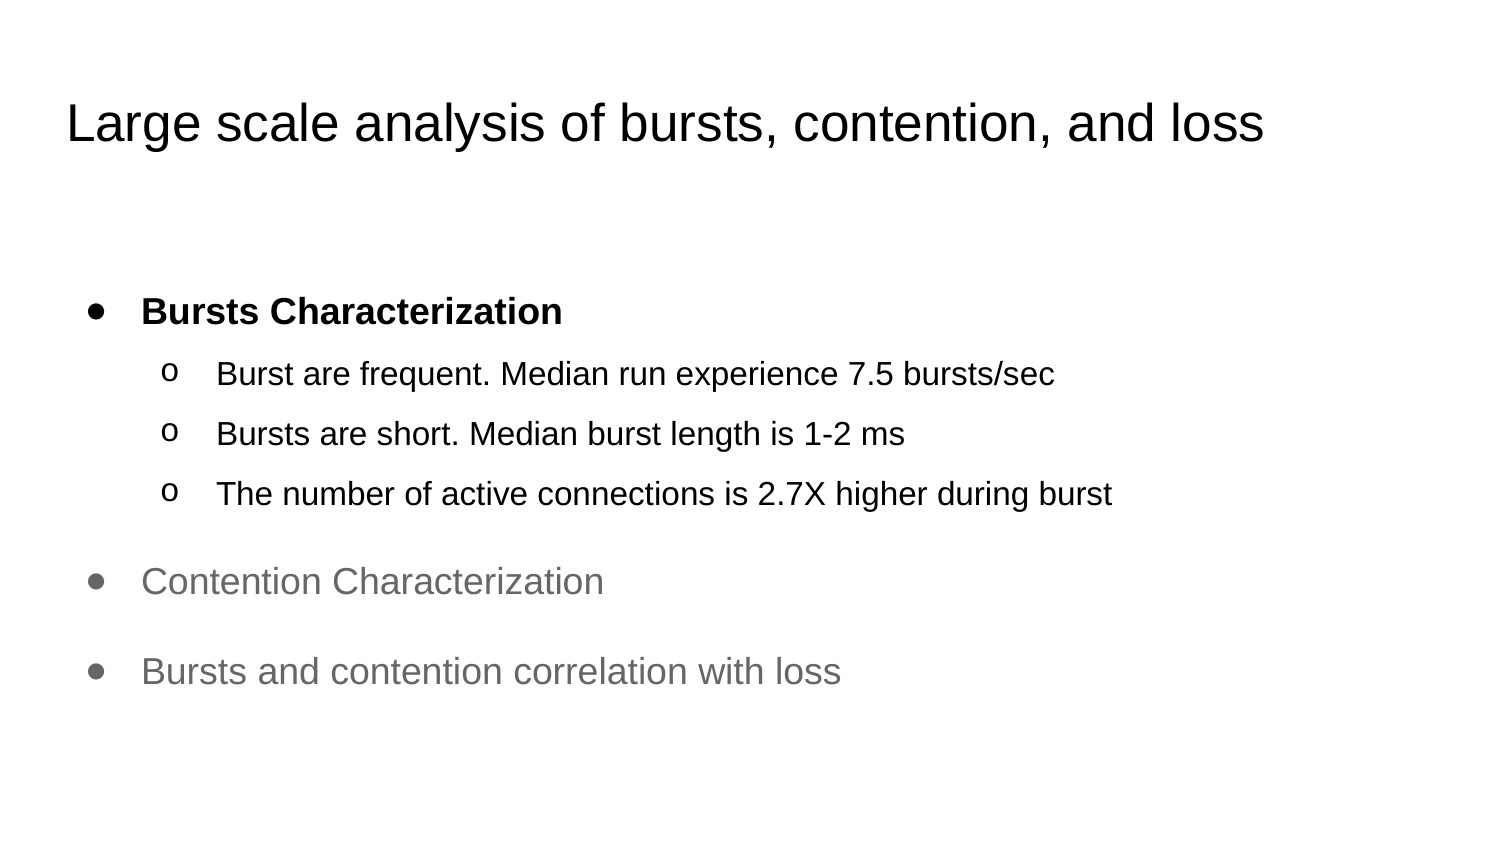

# Large scale analysis of bursts, contention, and loss
Bursts Characterization
Burst are frequent. Median run experience 7.5 bursts/sec
Bursts are short. Median burst length is 1-2 ms
The number of active connections is 2.7X higher during burst
Contention Characterization
Bursts and contention correlation with loss